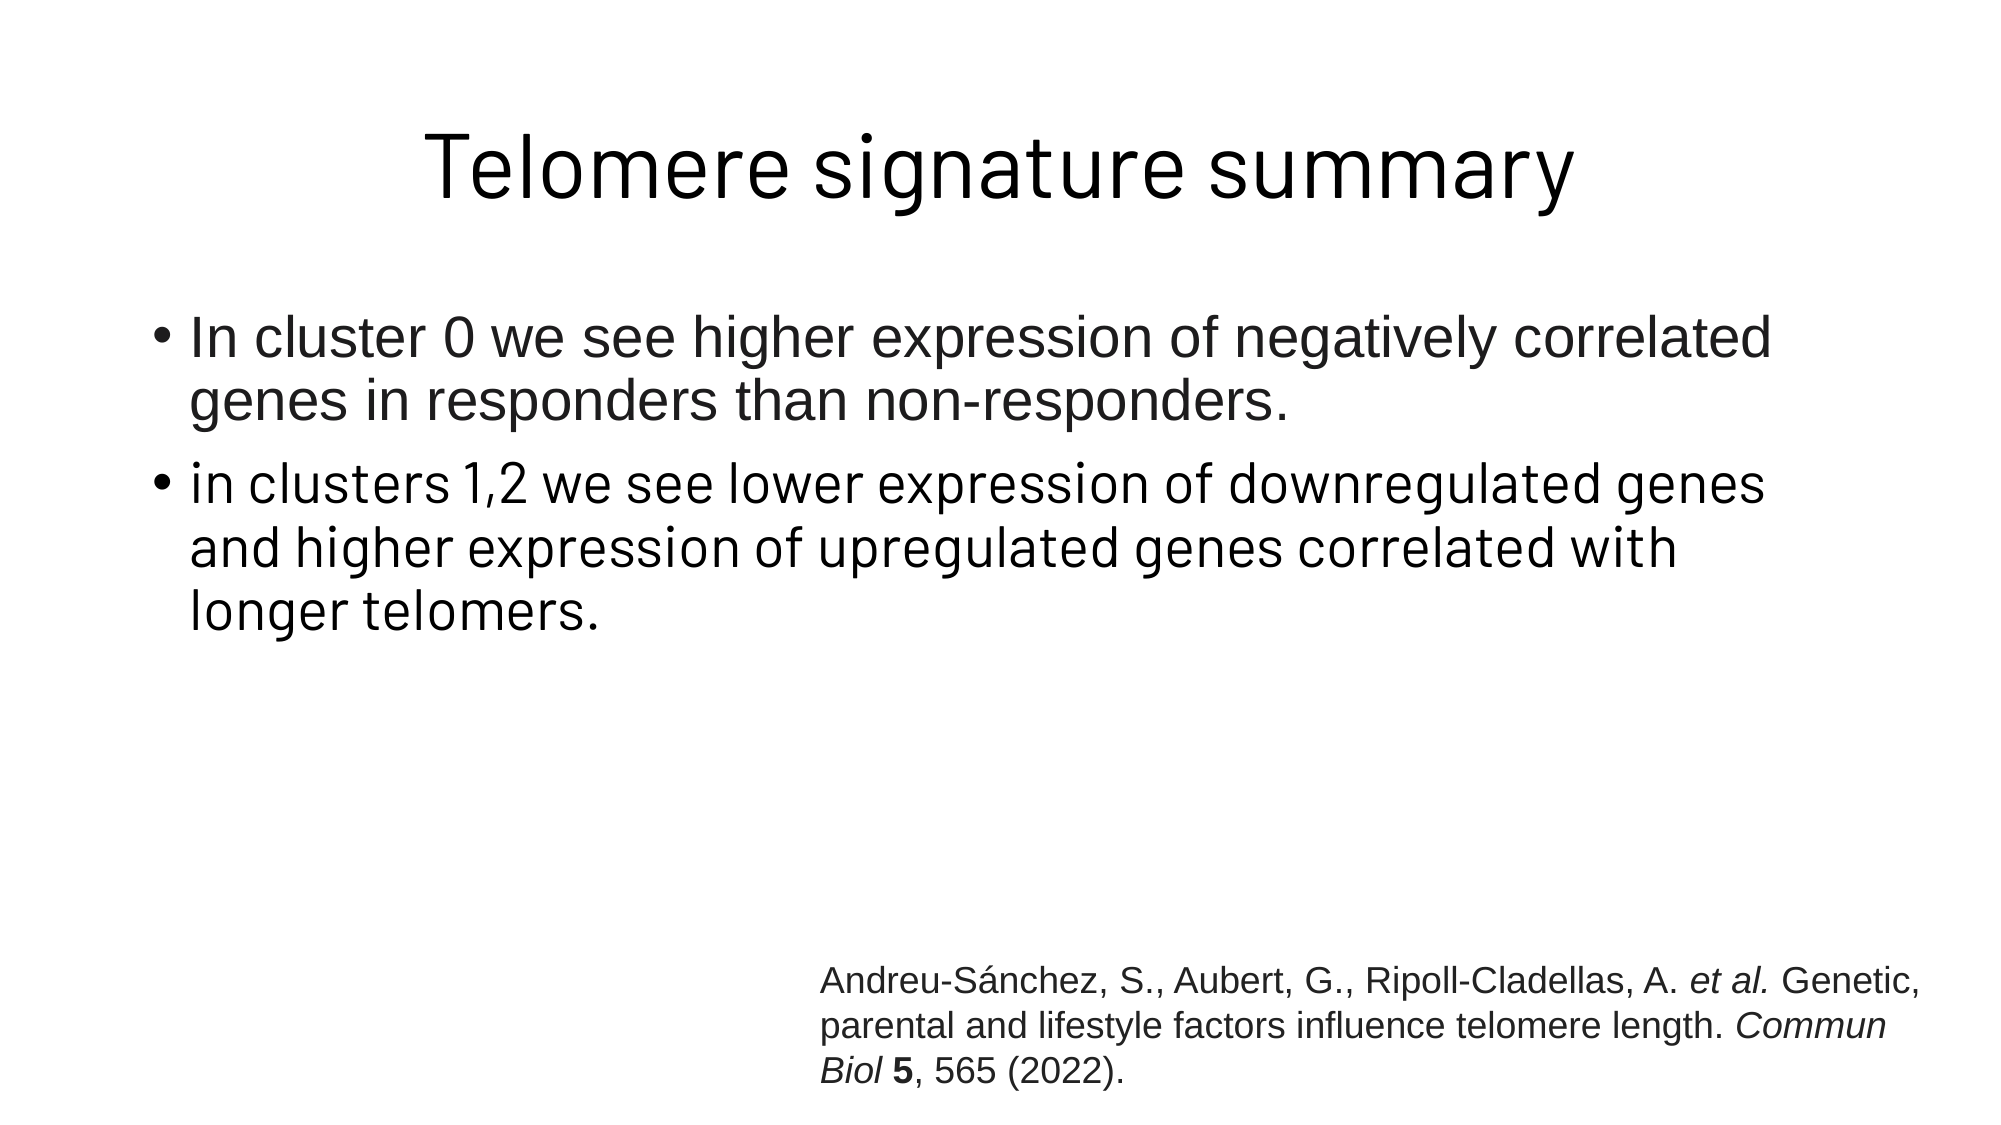

# Telomere signature summary
In cluster 0 we see higher expression of negatively correlated genes in responders than non-responders.
in clusters 1,2 we see lower expression of downregulated genes and higher expression of upregulated genes correlated with longer telomers.
Andreu-Sánchez, S., Aubert, G., Ripoll-Cladellas, A. et al. Genetic, parental and lifestyle factors influence telomere length. Commun Biol 5, 565 (2022).